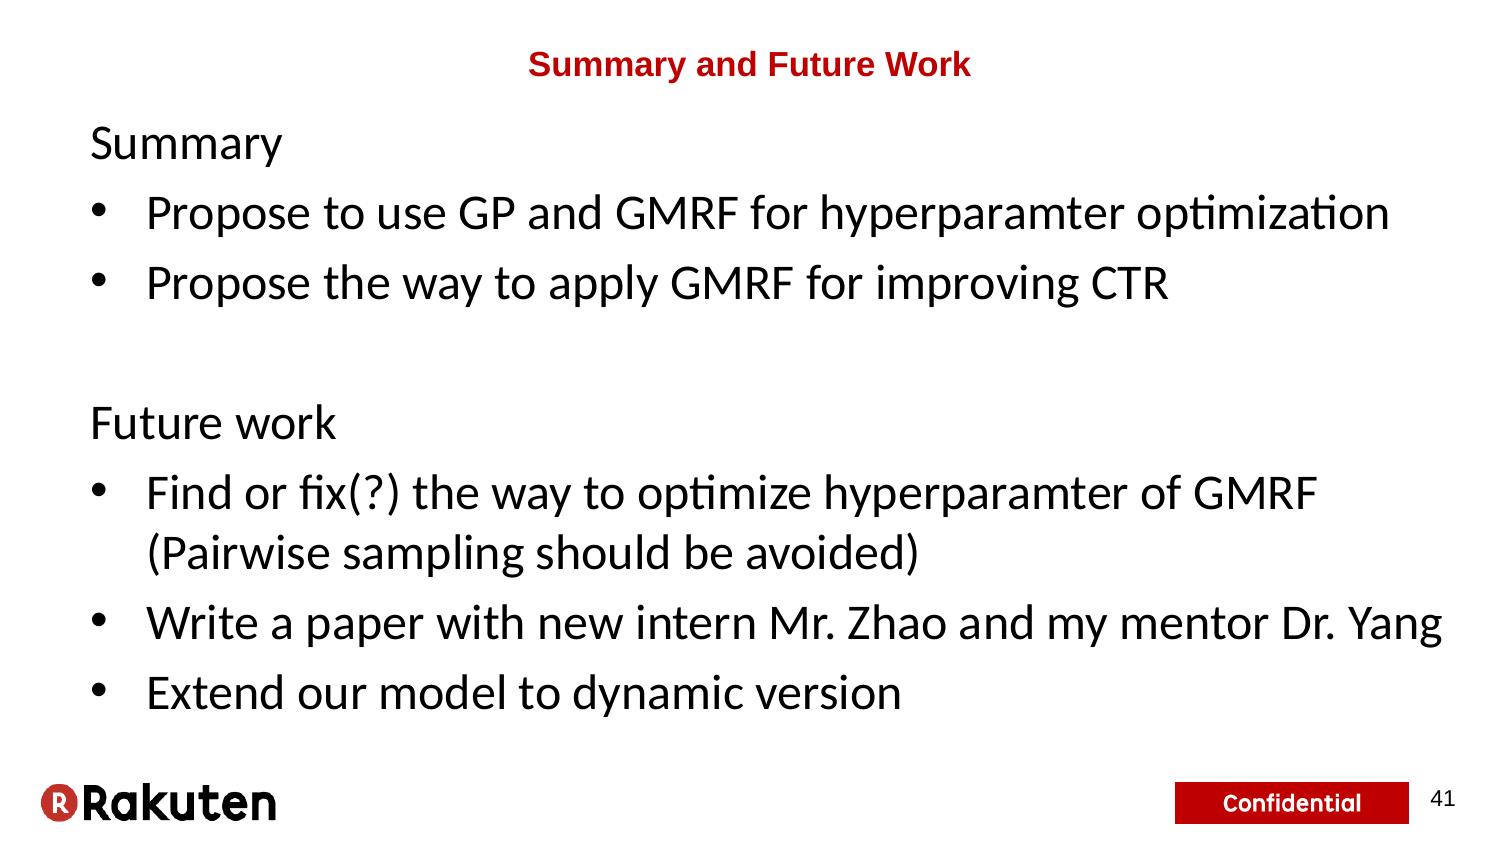

# Summary and Future Work
Summary
Propose to use GP and GMRF for hyperparamter optimization
Propose the way to apply GMRF for improving CTR

Future work
Find or fix(?) the way to optimize hyperparamter of GMRF (Pairwise sampling should be avoided)
Write a paper with new intern Mr. Zhao and my mentor Dr. Yang
Extend our model to dynamic version
41